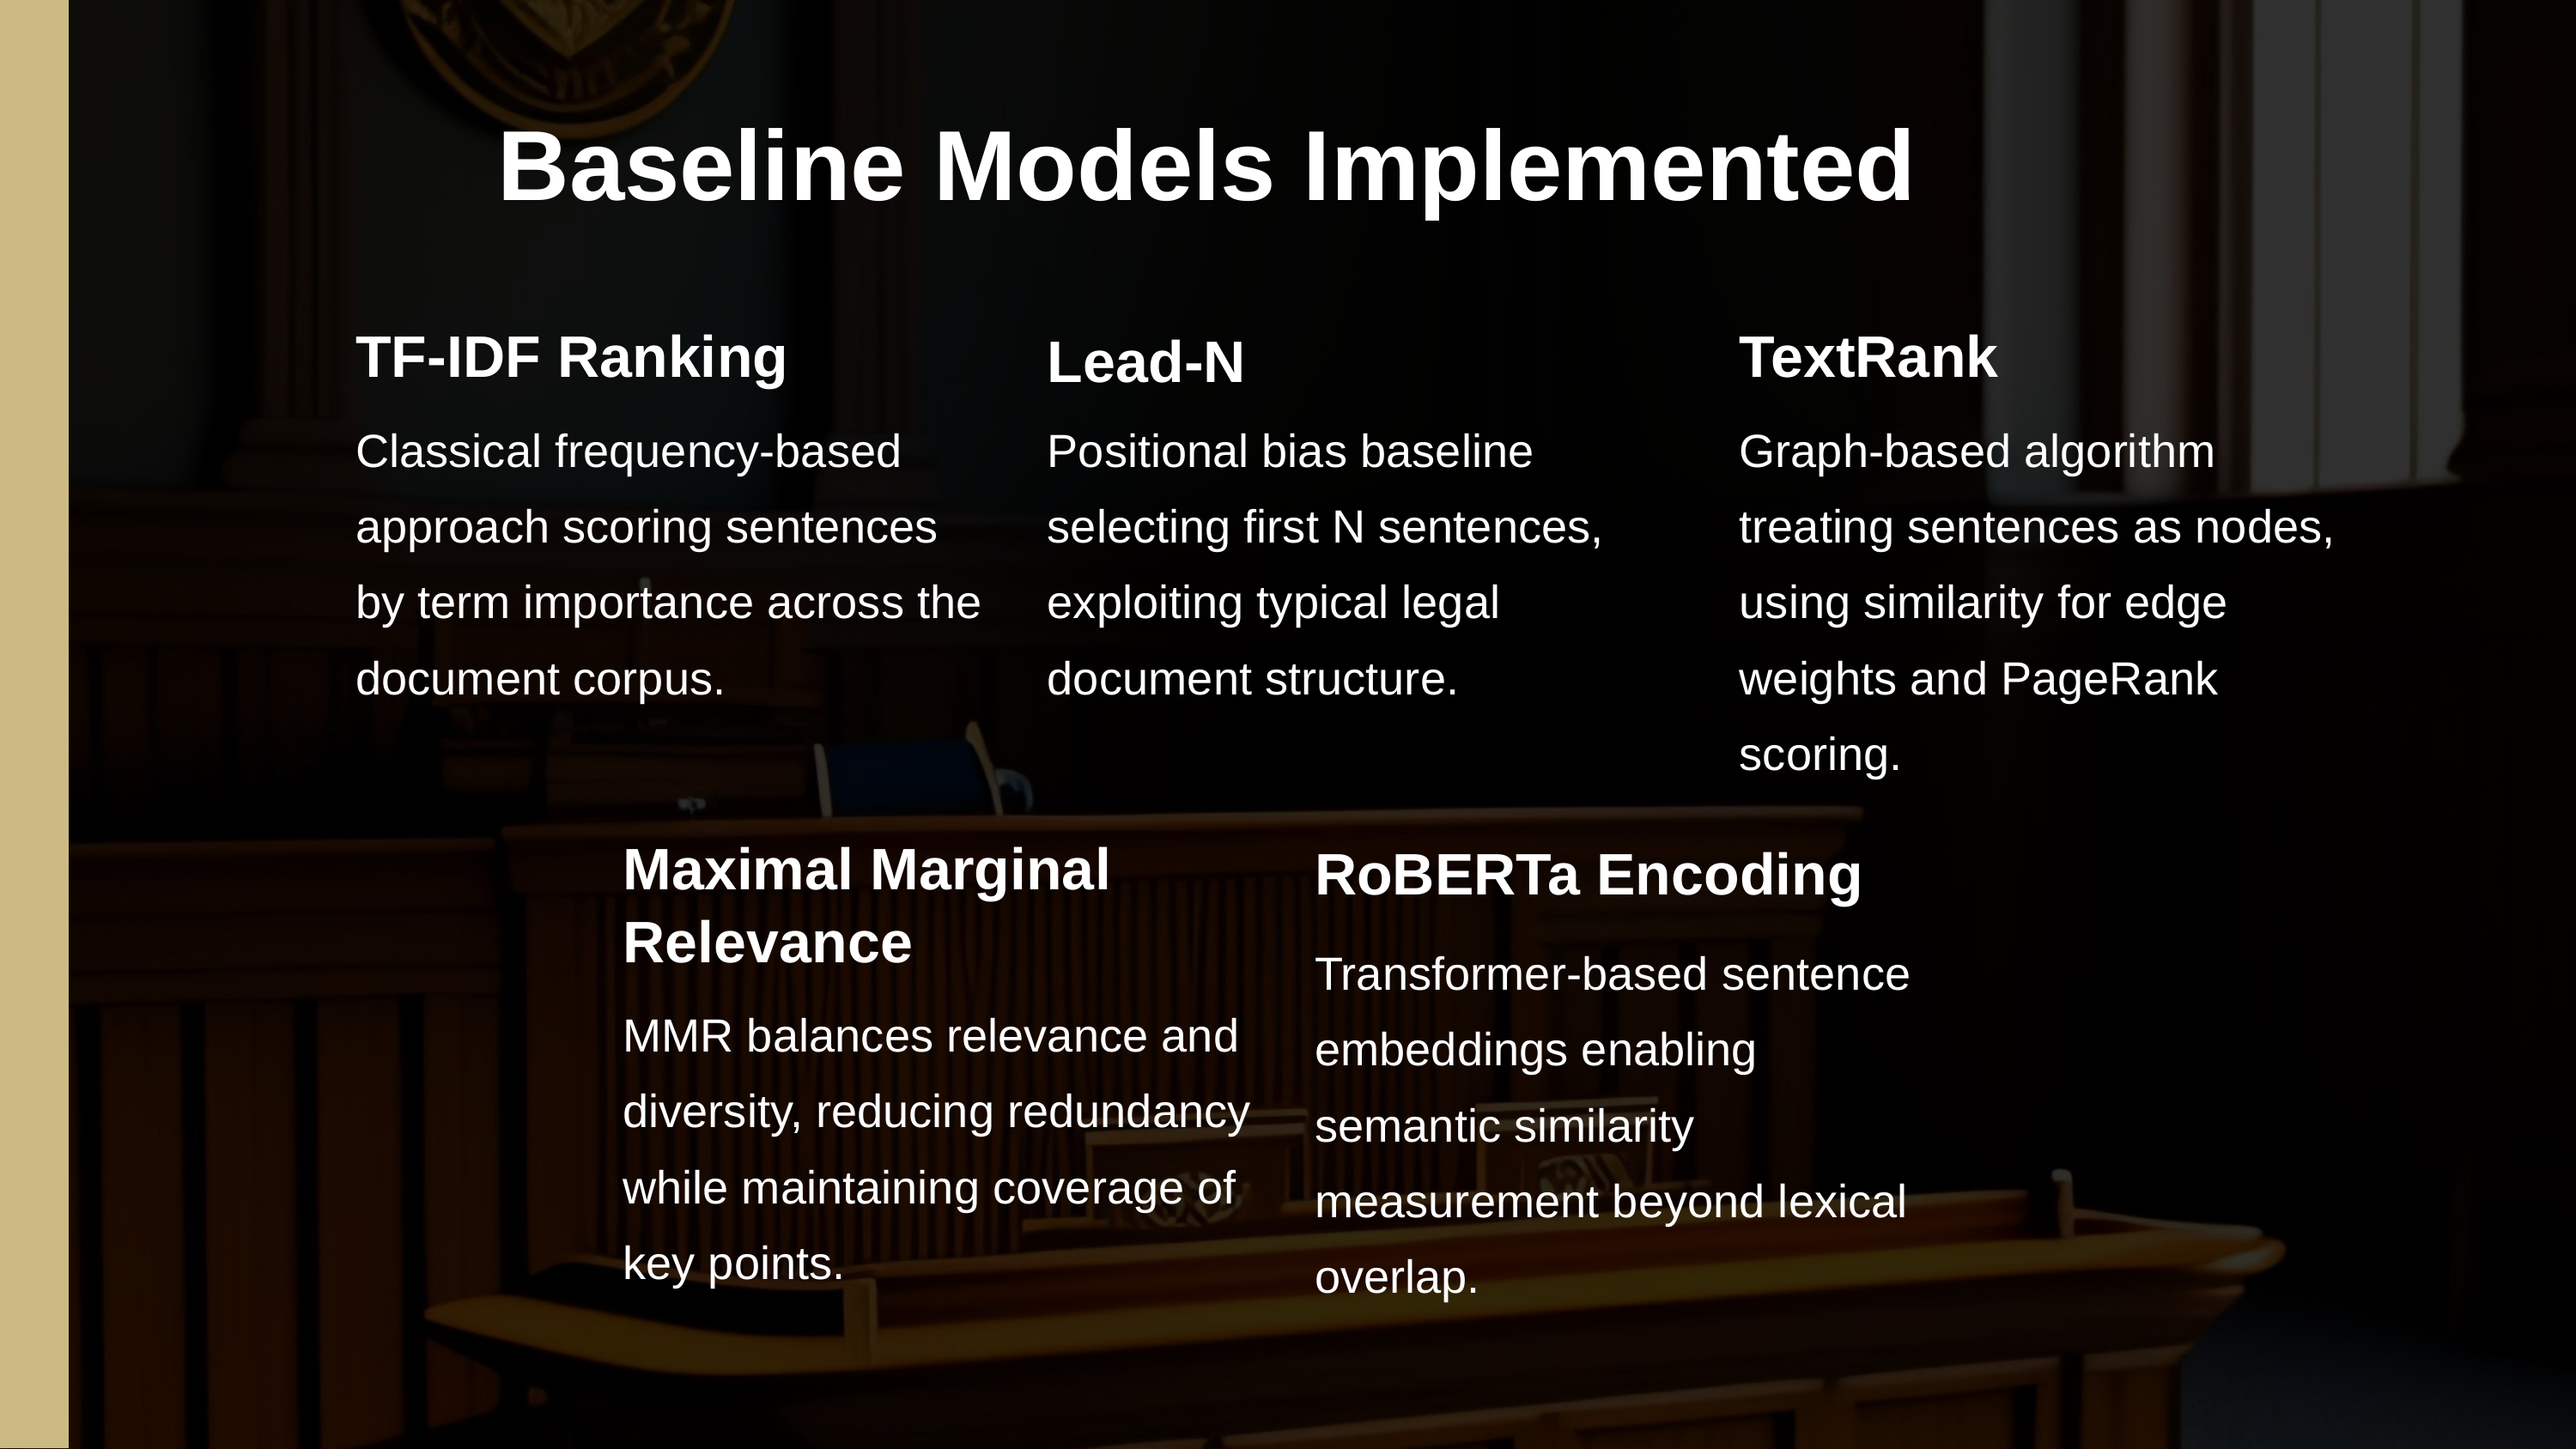

Baseline Models Implemented
TF-IDF Ranking
TextRank
Lead-N
Classical frequency-based approach scoring sentences by term importance across the document corpus.
Positional bias baseline selecting first N sentences, exploiting typical legal document structure.
Graph-based algorithm treating sentences as nodes, using similarity for edge weights and PageRank scoring.
Maximal Marginal Relevance
RoBERTa Encoding
Transformer-based sentence embeddings enabling semantic similarity measurement beyond lexical overlap.
MMR balances relevance and diversity, reducing redundancy while maintaining coverage of key points.